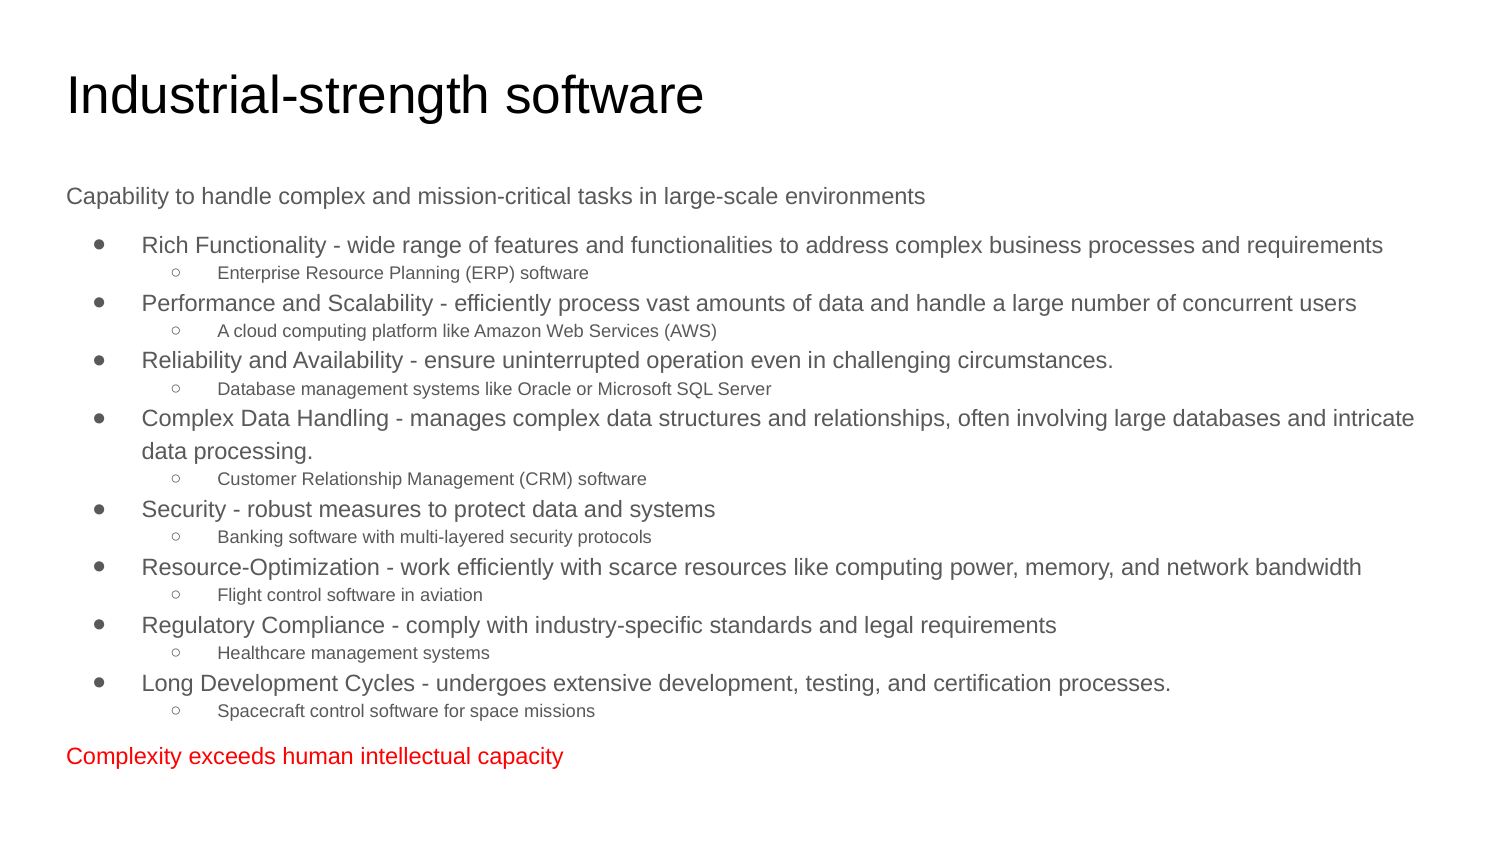

# Industrial-strength software
Capability to handle complex and mission-critical tasks in large-scale environments
Rich Functionality - wide range of features and functionalities to address complex business processes and requirements
Enterprise Resource Planning (ERP) software
Performance and Scalability - efficiently process vast amounts of data and handle a large number of concurrent users
A cloud computing platform like Amazon Web Services (AWS)
Reliability and Availability - ensure uninterrupted operation even in challenging circumstances.
Database management systems like Oracle or Microsoft SQL Server
Complex Data Handling - manages complex data structures and relationships, often involving large databases and intricate data processing.
Customer Relationship Management (CRM) software
Security - robust measures to protect data and systems
Banking software with multi-layered security protocols
Resource-Optimization - work efficiently with scarce resources like computing power, memory, and network bandwidth
Flight control software in aviation
Regulatory Compliance - comply with industry-specific standards and legal requirements
Healthcare management systems
Long Development Cycles - undergoes extensive development, testing, and certification processes.
Spacecraft control software for space missions
Complexity exceeds human intellectual capacity